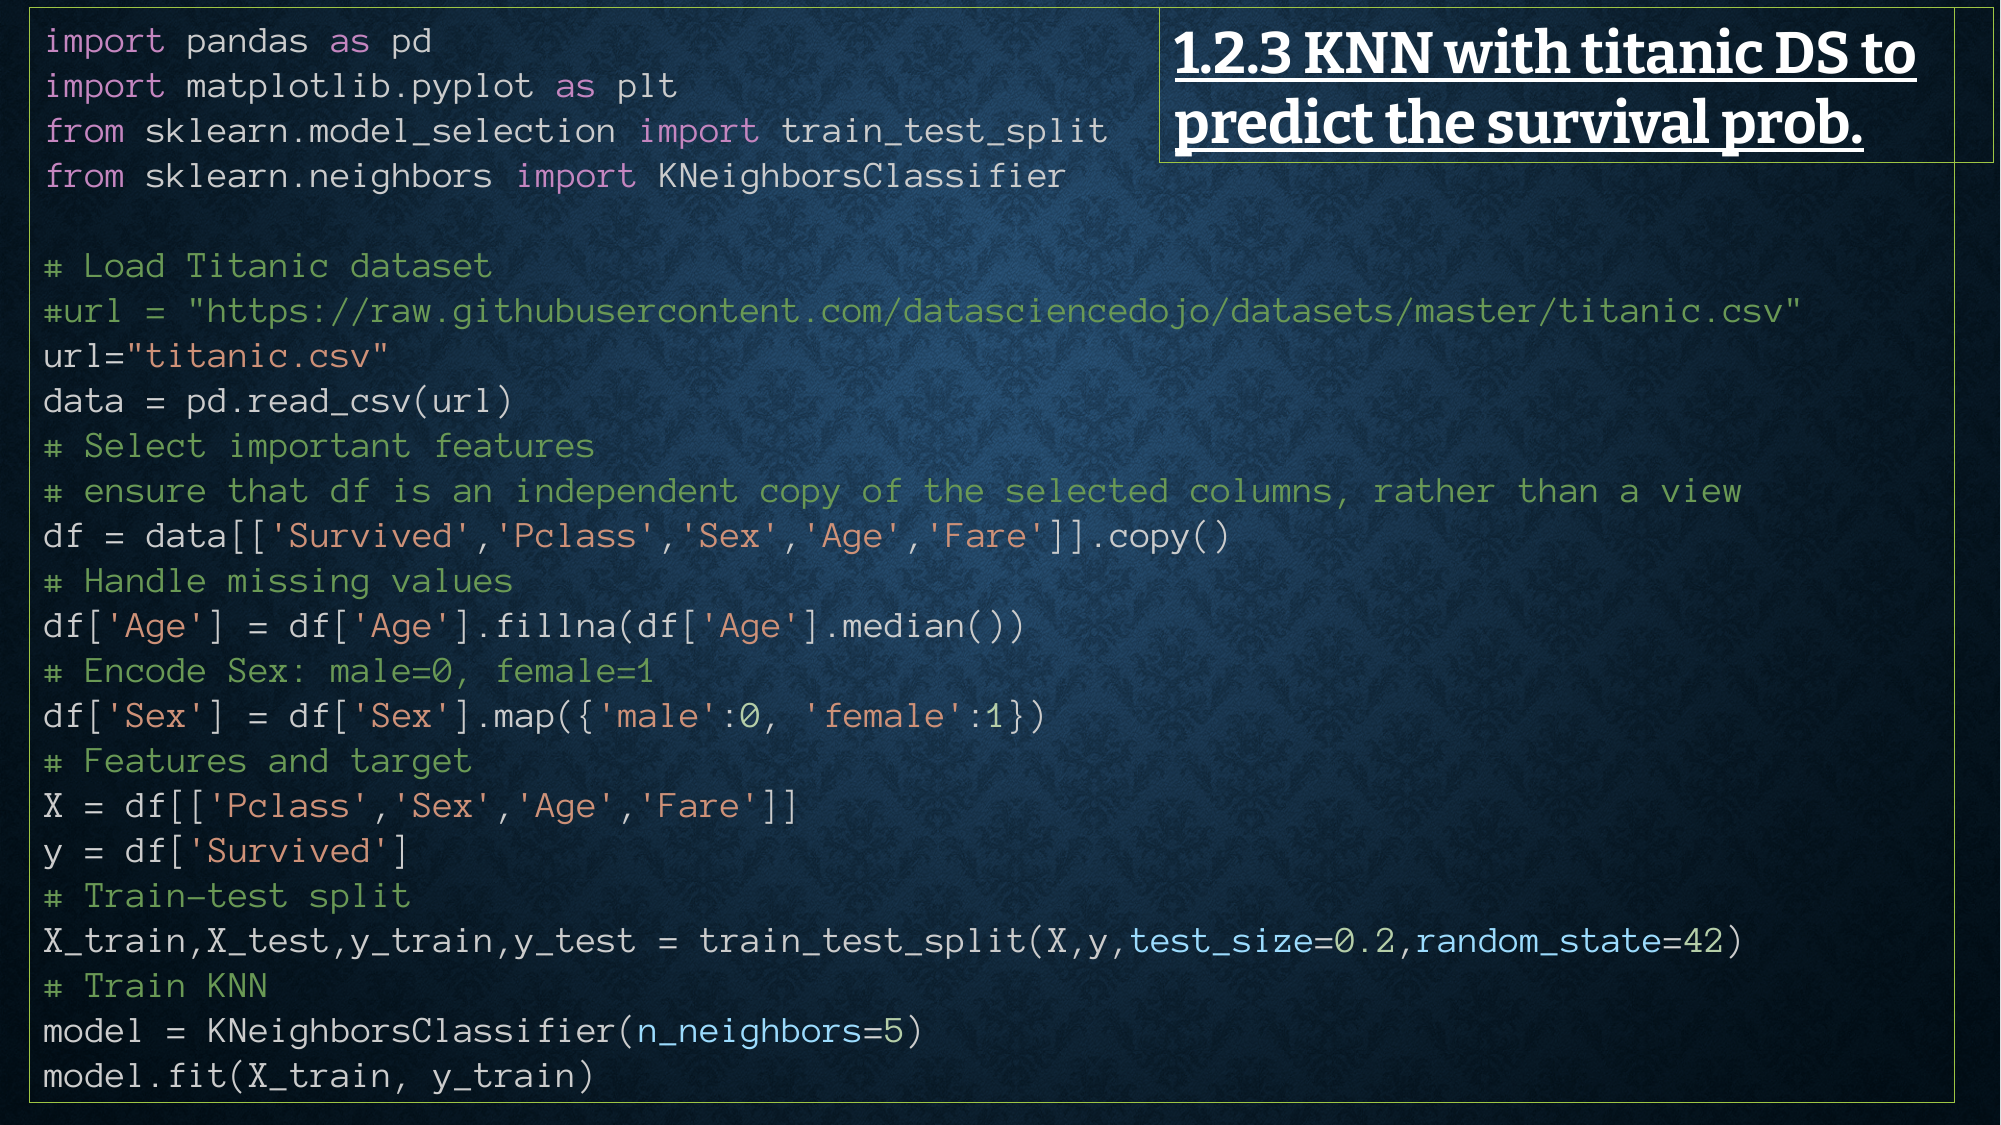

1.2.3 KNN with titanic DS to predict the survival prob.
import pandas as pd
import matplotlib.pyplot as plt
from sklearn.model_selection import train_test_split
from sklearn.neighbors import KNeighborsClassifier
# Load Titanic dataset
#url = "https://raw.githubusercontent.com/datasciencedojo/datasets/master/titanic.csv"
url="titanic.csv"
data = pd.read_csv(url)
# Select important features
# ensure that df is an independent copy of the selected columns, rather than a view
df = data[['Survived','Pclass','Sex','Age','Fare']].copy()
# Handle missing values
df['Age'] = df['Age'].fillna(df['Age'].median())
# Encode Sex: male=0, female=1
df['Sex'] = df['Sex'].map({'male':0, 'female':1})
# Features and target
X = df[['Pclass','Sex','Age','Fare']]
y = df['Survived']
# Train-test split
X_train,X_test,y_train,y_test = train_test_split(X,y,test_size=0.2,random_state=42)
# Train KNN
model = KNeighborsClassifier(n_neighbors=5)
model.fit(X_train, y_train)